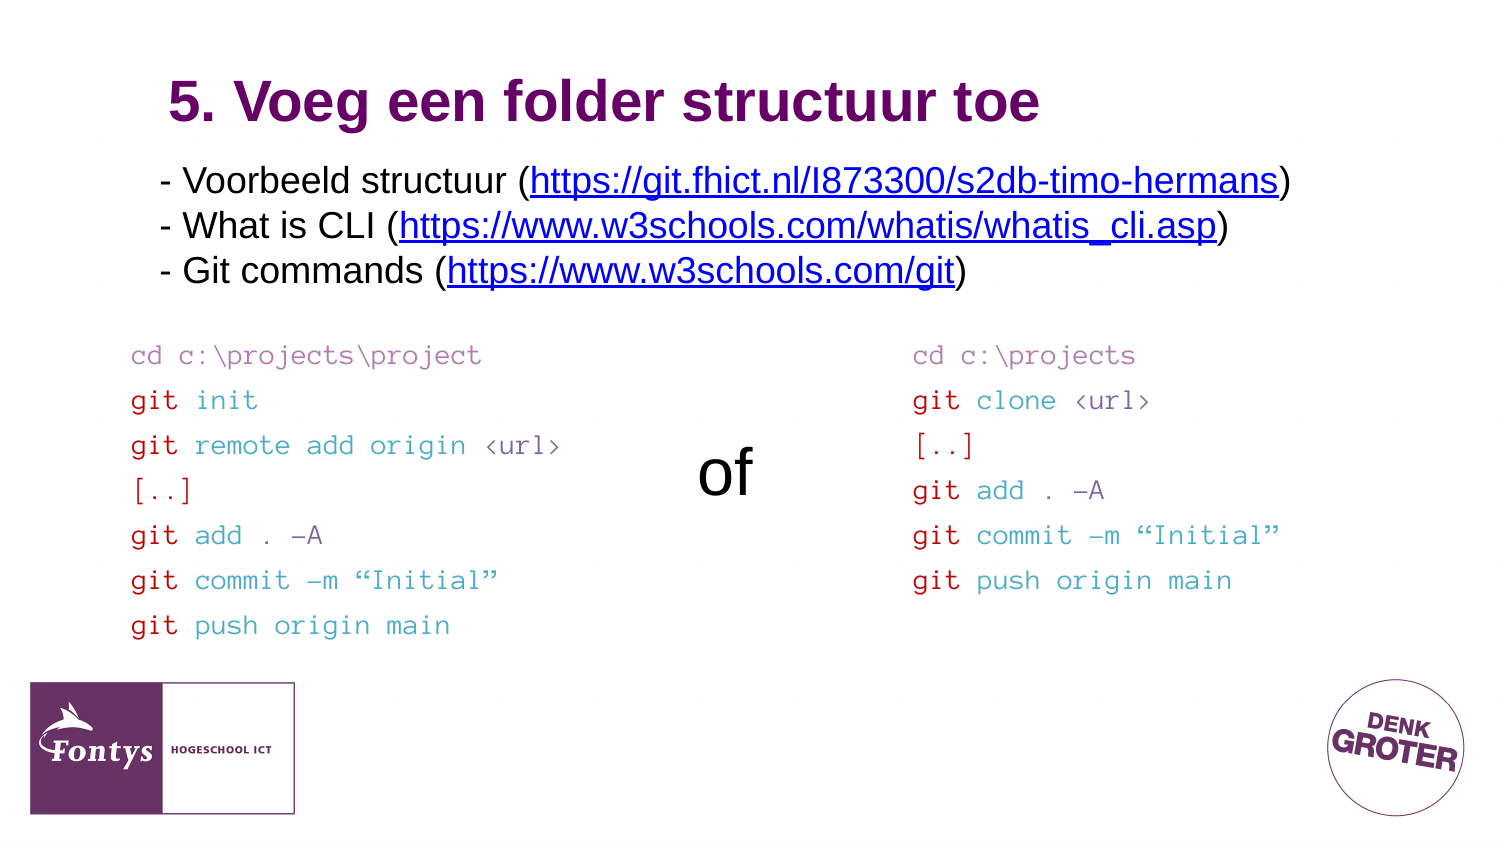

5. Voeg een folder structuur toe
- Voorbeeld structuur (https://git.fhict.nl/I873300/s2db-timo-hermans)
- What is CLI (https://www.w3schools.com/whatis/whatis_cli.asp)
- Git commands (https://www.w3schools.com/git)
cd c:\projects\project
git init
git remote add origin <url>
[..]
git add . -A
git commit –m “Initial”
git push origin main

cd c:\projects
git clone <url>
[..]
git add . -A
git commit –m “Initial”
git push origin main

of